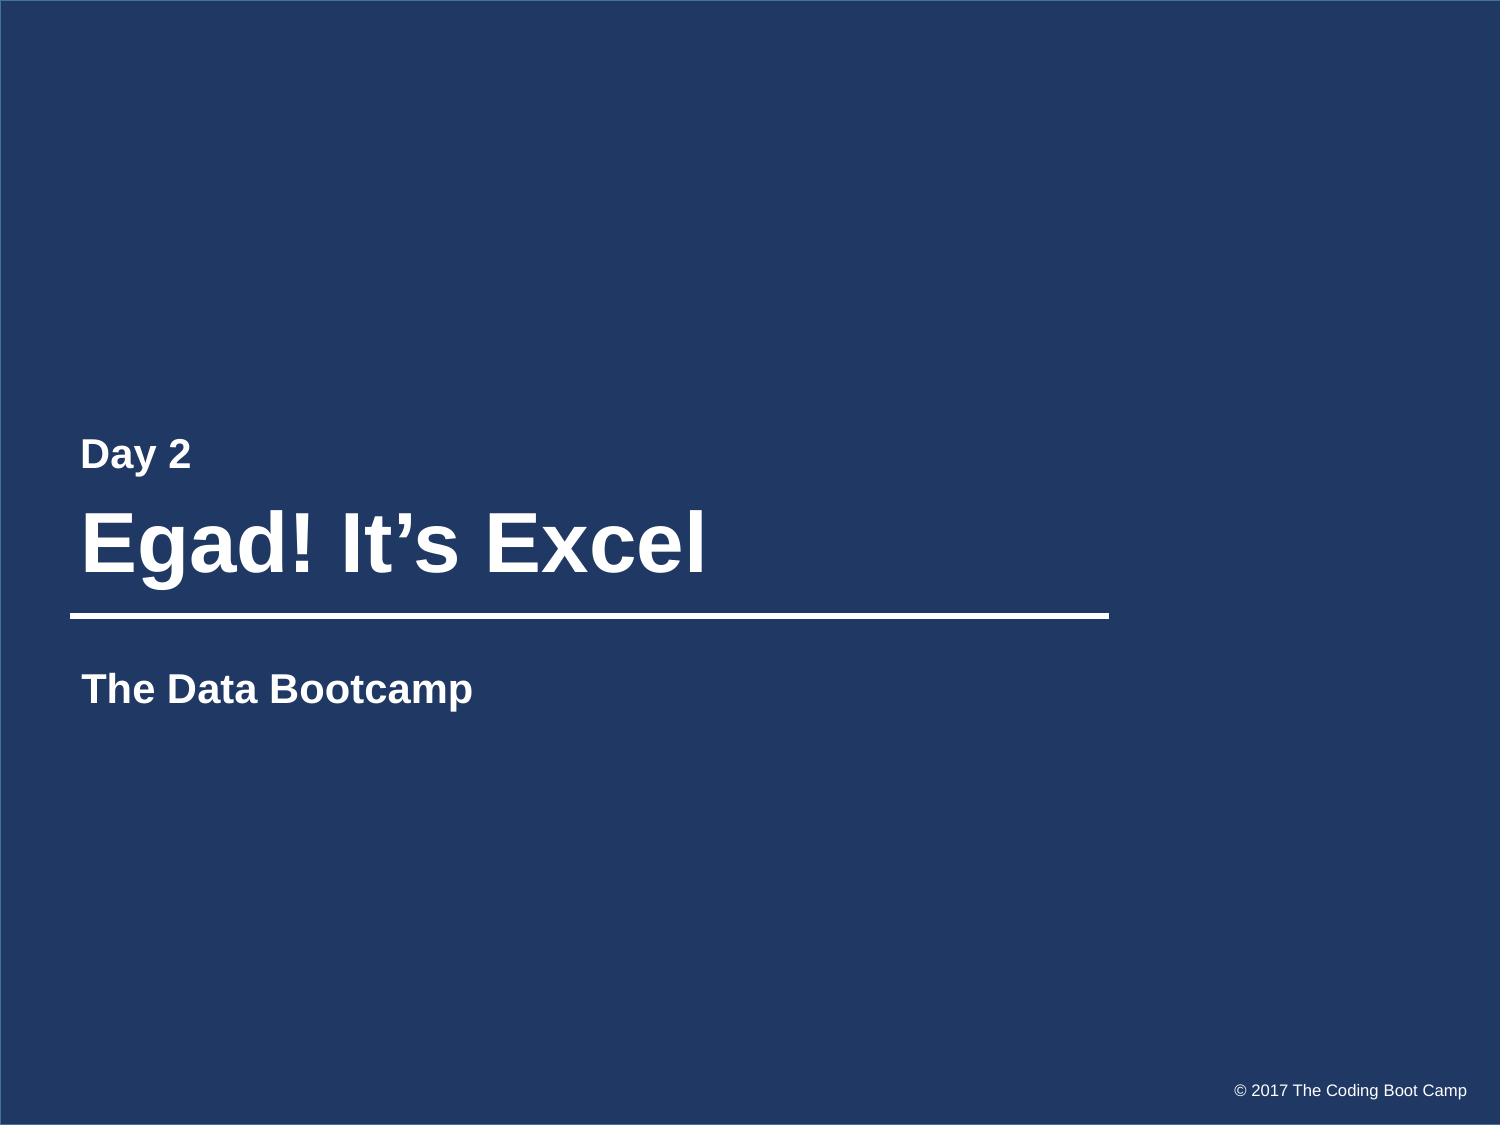

Day 2
# Egad! It’s Excel
The Data Bootcamp